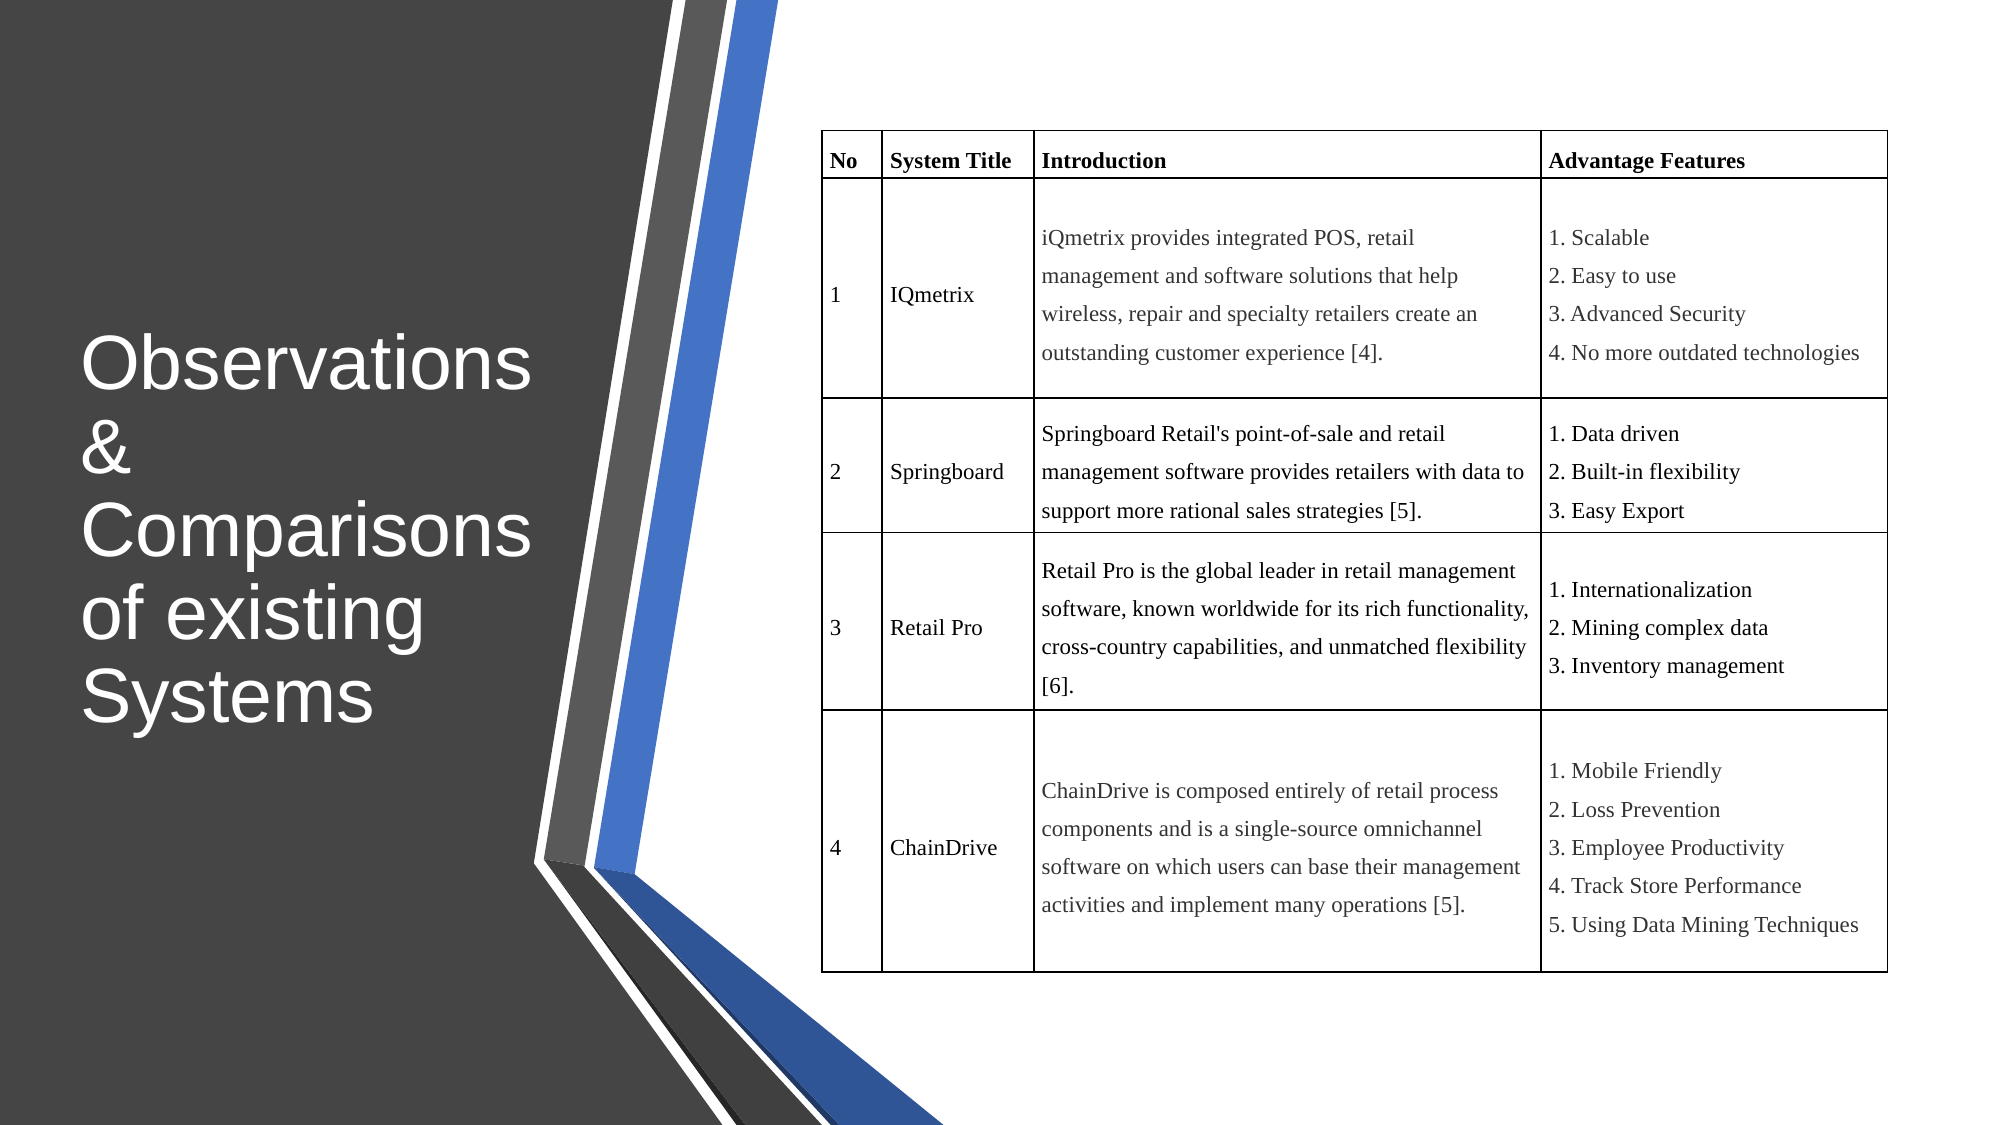

# Observations & Comparisons of existing Systems
| No | System Title | Introduction | Advantage Features |
| --- | --- | --- | --- |
| 1 | IQmetrix | iQmetrix provides integrated POS, retail management and software solutions that help wireless, repair and specialty retailers create an outstanding customer experience [4]. | 1. Scalable 2. Easy to use 3. Advanced Security 4. No more outdated technologies |
| 2 | Springboard | Springboard Retail's point-of-sale and retail management software provides retailers with data to support more rational sales strategies [5]. | 1. Data driven 2. Built-in flexibility 3. Easy Export |
| 3 | Retail Pro | Retail Pro is the global leader in retail management software, known worldwide for its rich functionality, cross-country capabilities, and unmatched flexibility [6]. | 1. Internationalization 2. Mining complex data 3. Inventory management |
| 4 | ChainDrive | ChainDrive is composed entirely of retail process components and is a single-source omnichannel software on which users can base their management activities and implement many operations [5]. | 1. Mobile Friendly 2. Loss Prevention 3. Employee Productivity 4. Track Store Performance 5. Using Data Mining Techniques |